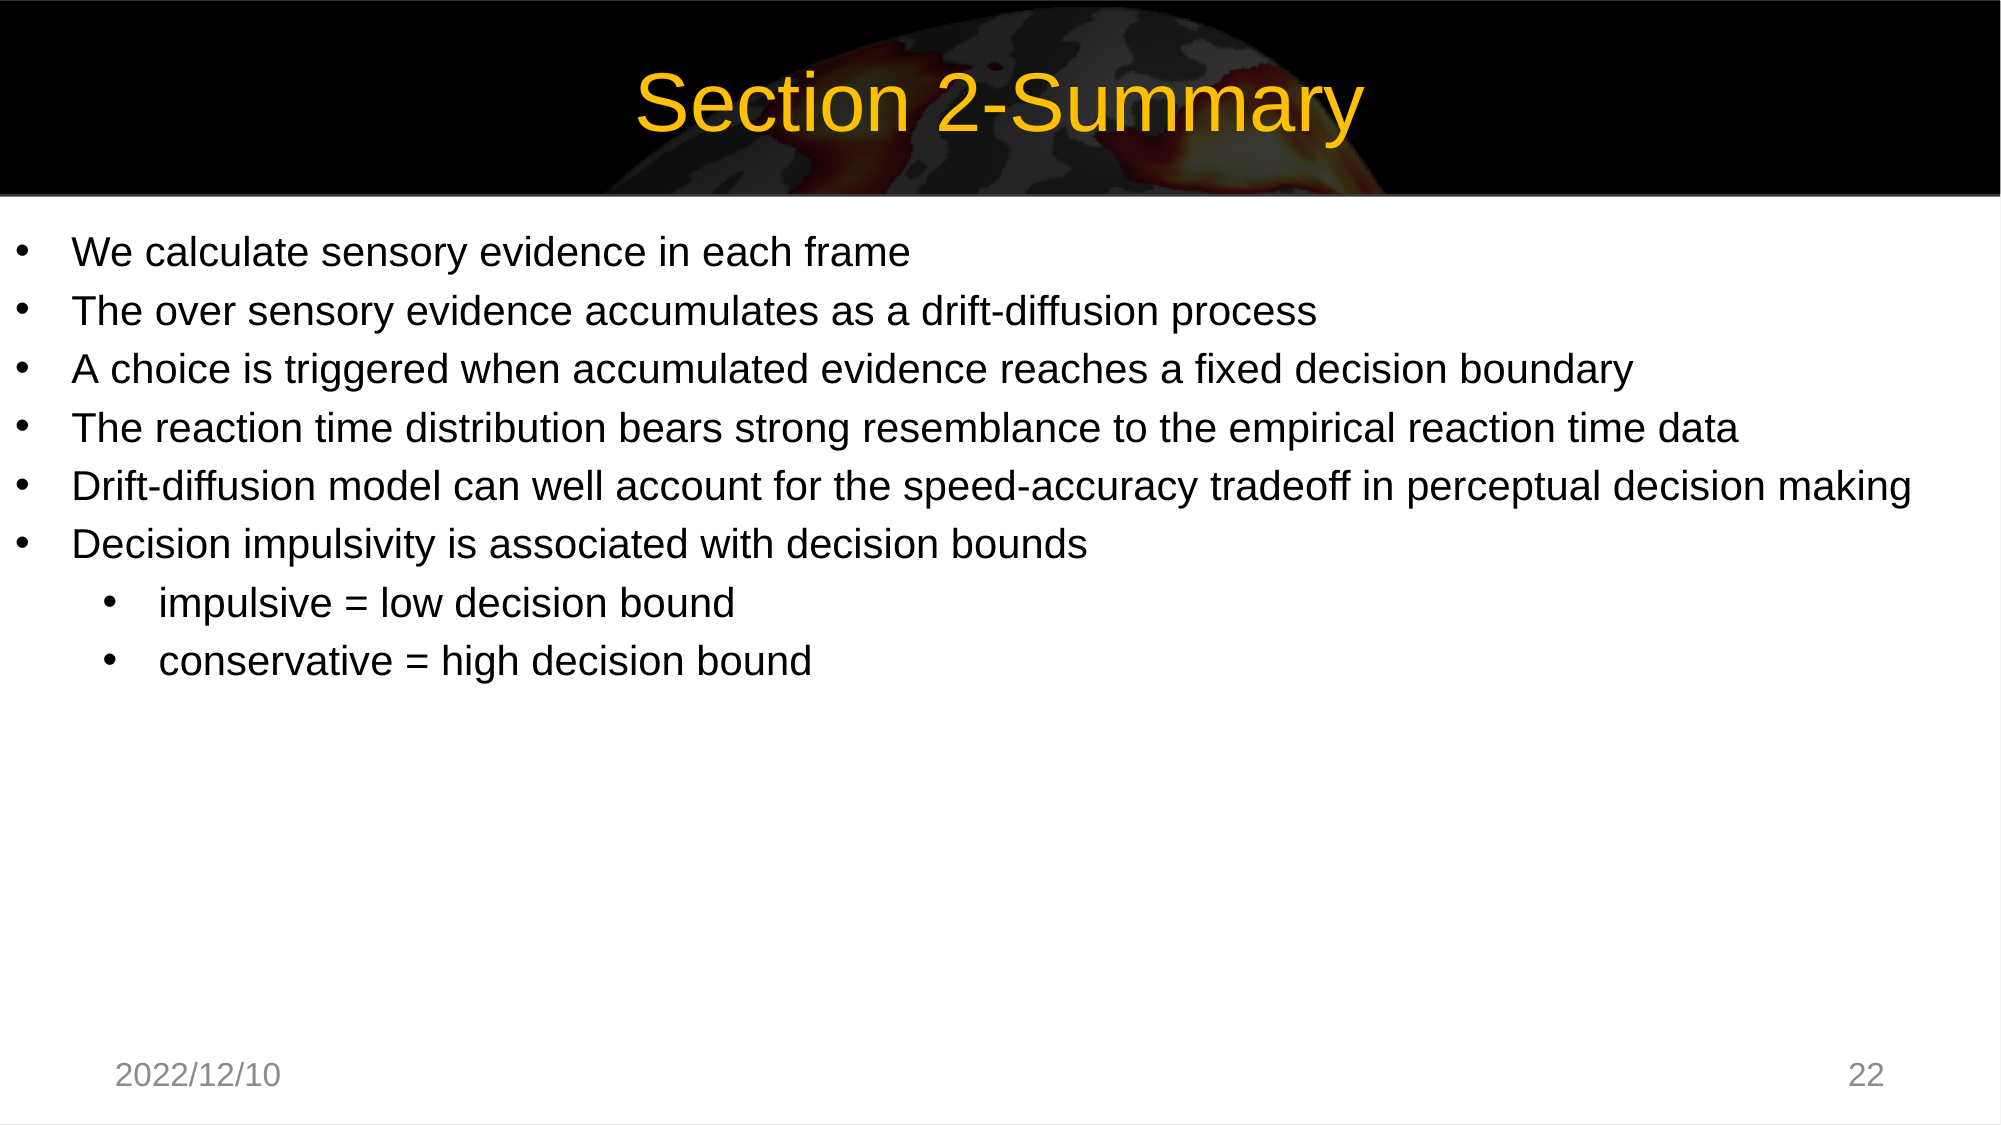

Section 2-Summary
We calculate sensory evidence in each frame
The over sensory evidence accumulates as a drift-diffusion process
A choice is triggered when accumulated evidence reaches a fixed decision boundary
The reaction time distribution bears strong resemblance to the empirical reaction time data
Drift-diffusion model can well account for the speed-accuracy tradeoff in perceptual decision making
Decision impulsivity is associated with decision bounds
impulsive = low decision bound
conservative = high decision bound

2022/12/10

22